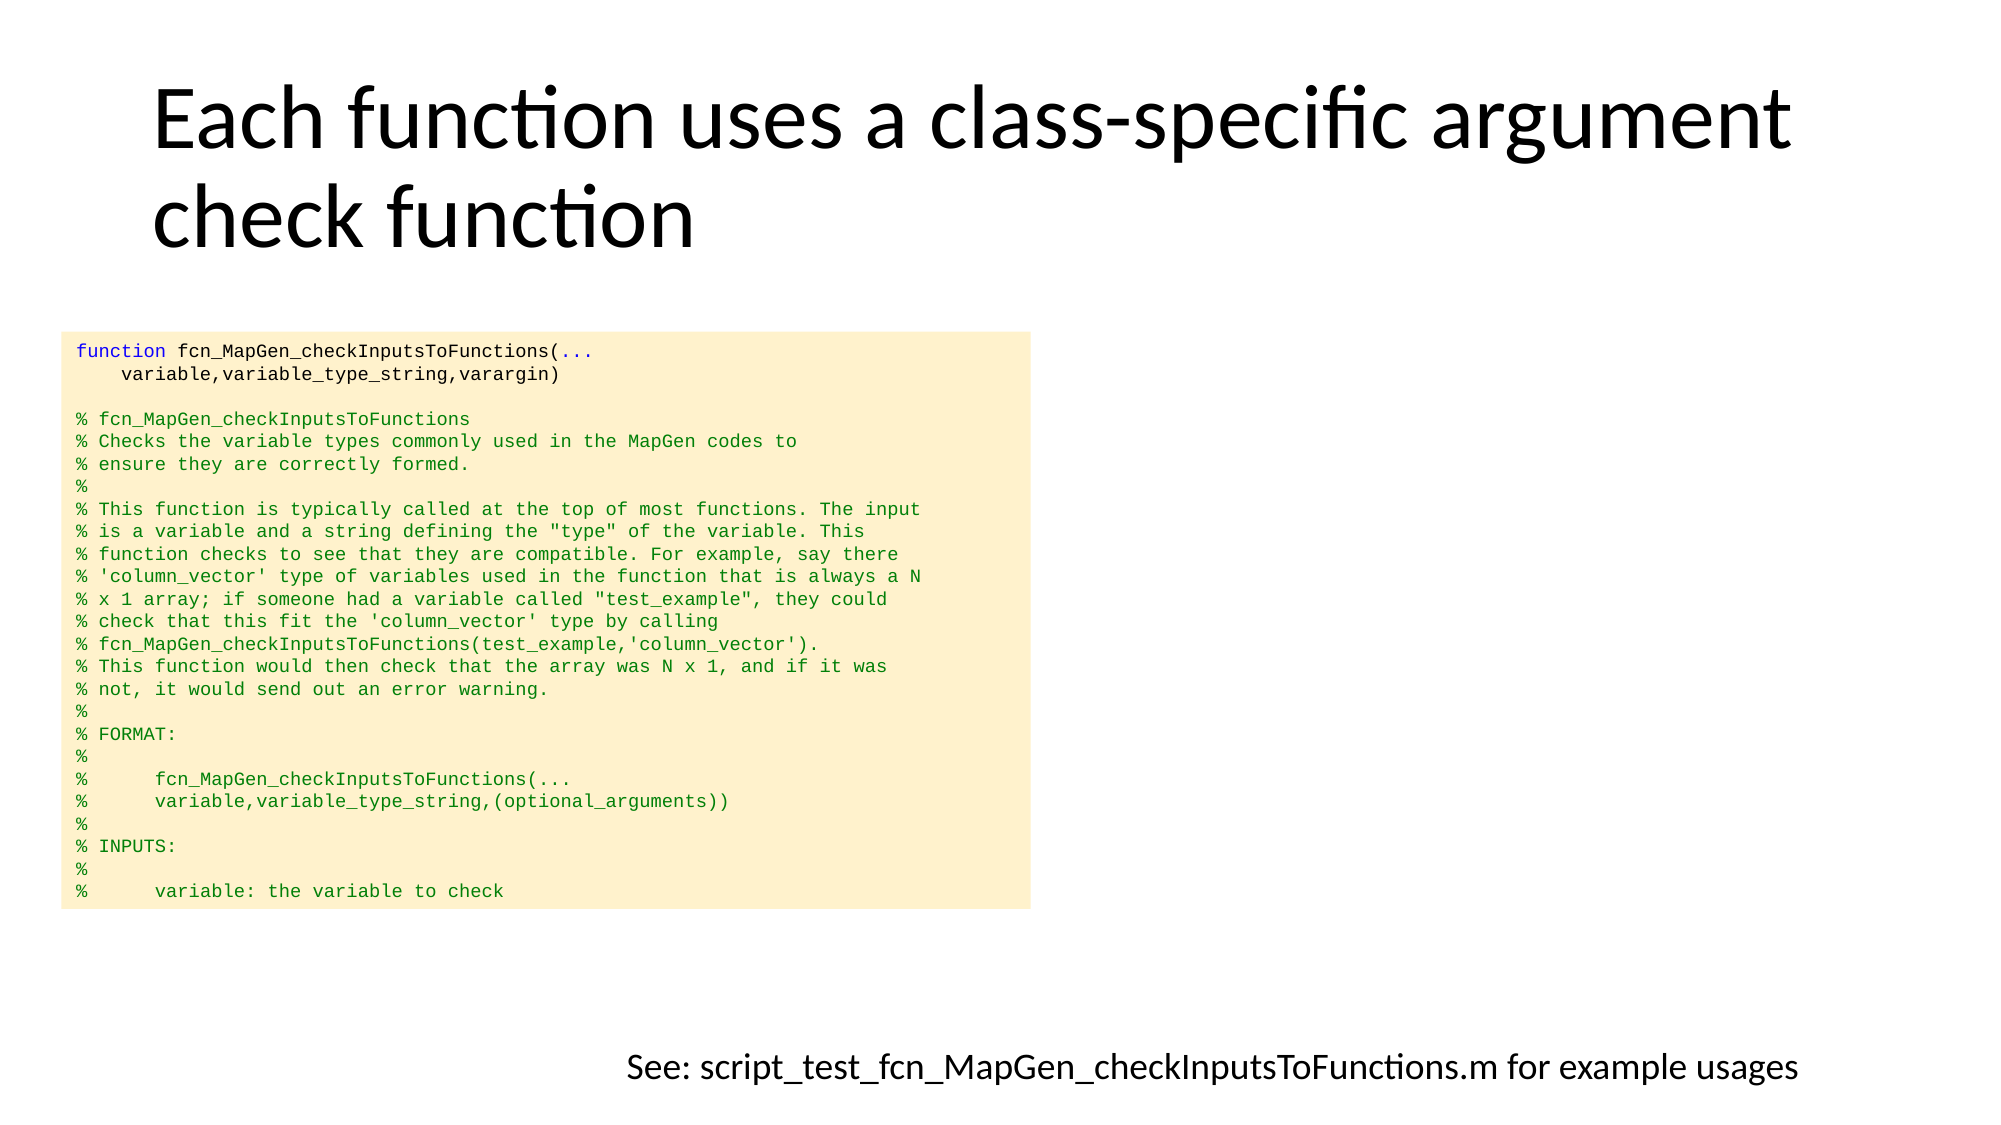

# Each function uses a class-specific argument check function
function fcn_MapGen_checkInputsToFunctions(...
    variable,variable_type_string,varargin)

% fcn_MapGen_checkInputsToFunctions
% Checks the variable types commonly used in the MapGen codes to
% ensure they are correctly formed.
%
% This function is typically called at the top of most functions. The input
% is a variable and a string defining the "type" of the variable. This
% function checks to see that they are compatible. For example, say there
% 'column_vector' type of variables used in the function that is always a N
% x 1 array; if someone had a variable called "test_example", they could
% check that this fit the 'column_vector' type by calling
% fcn_MapGen_checkInputsToFunctions(test_example,'column_vector').
% This function would then check that the array was N x 1, and if it was
% not, it would send out an error warning.
%
% FORMAT:
%
%      fcn_MapGen_checkInputsToFunctions(...
%      variable,variable_type_string,(optional_arguments))
%
% INPUTS:
%
%      variable: the variable to check
See: script_test_fcn_MapGen_checkInputsToFunctions.m for example usages